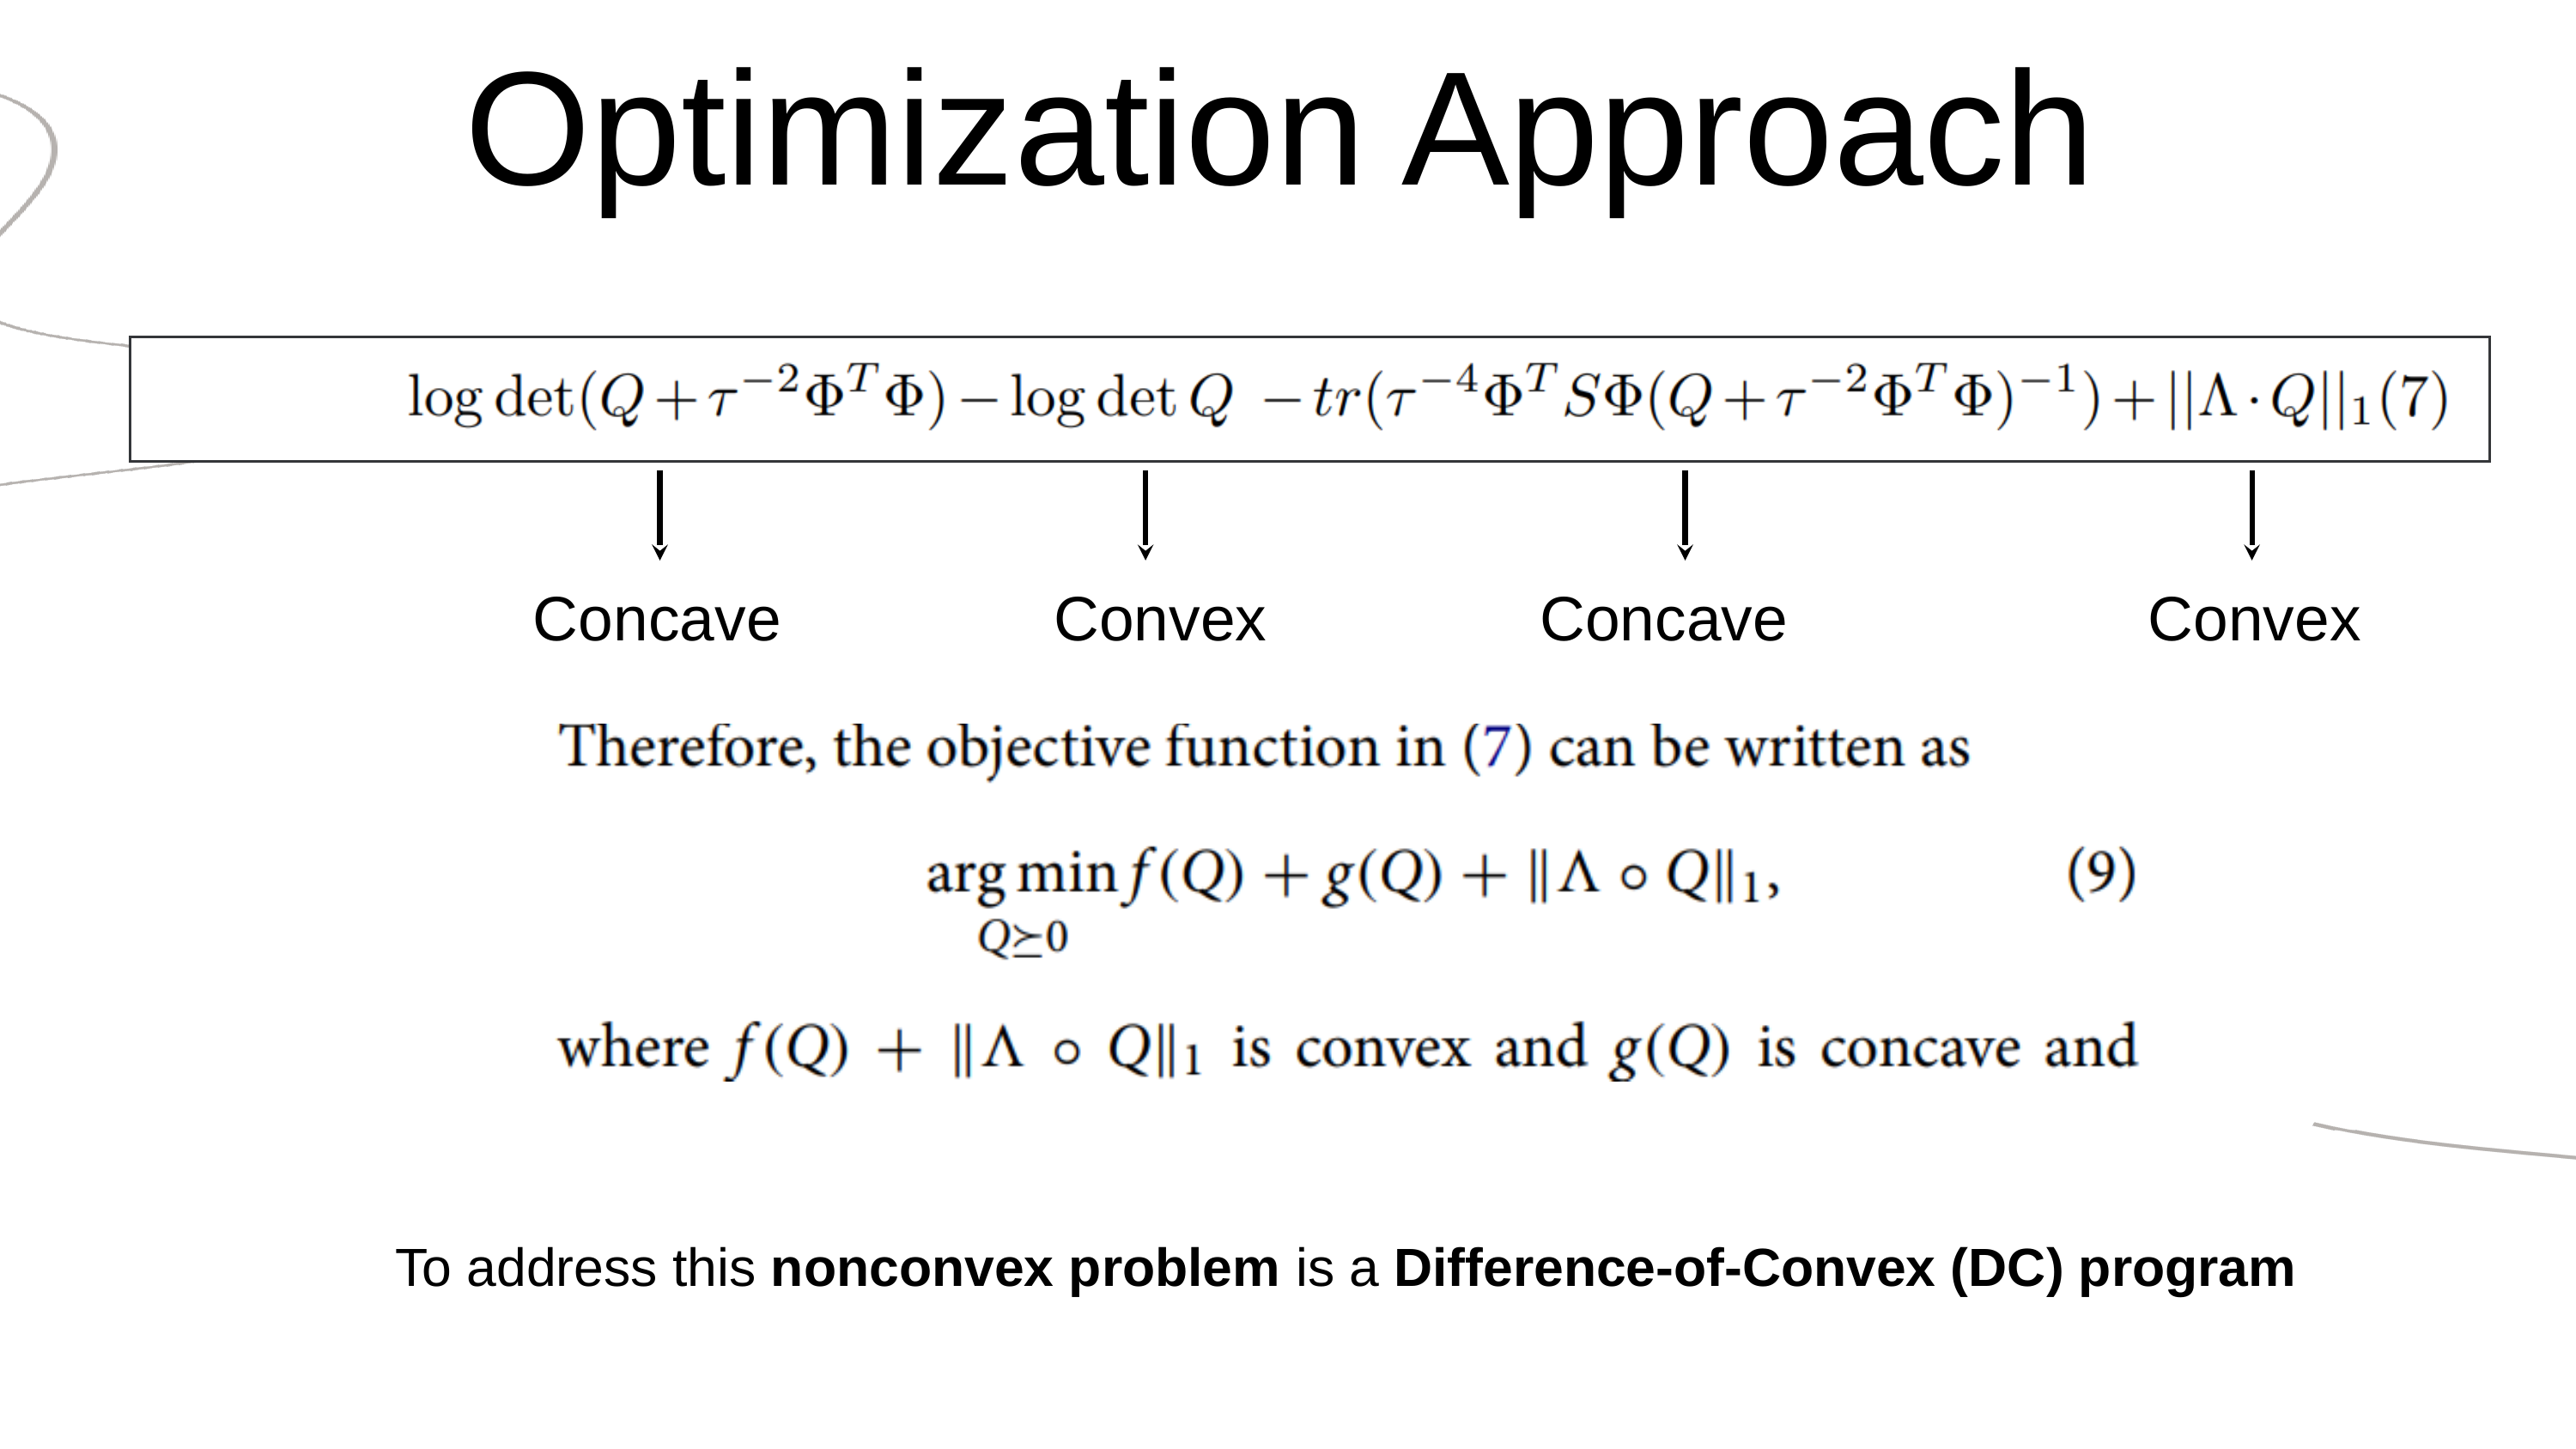

Optimization Approach

Concave
Convex
Concave
Convex

 To address this nonconvex problem is a Difference-of-Convex (DC) program